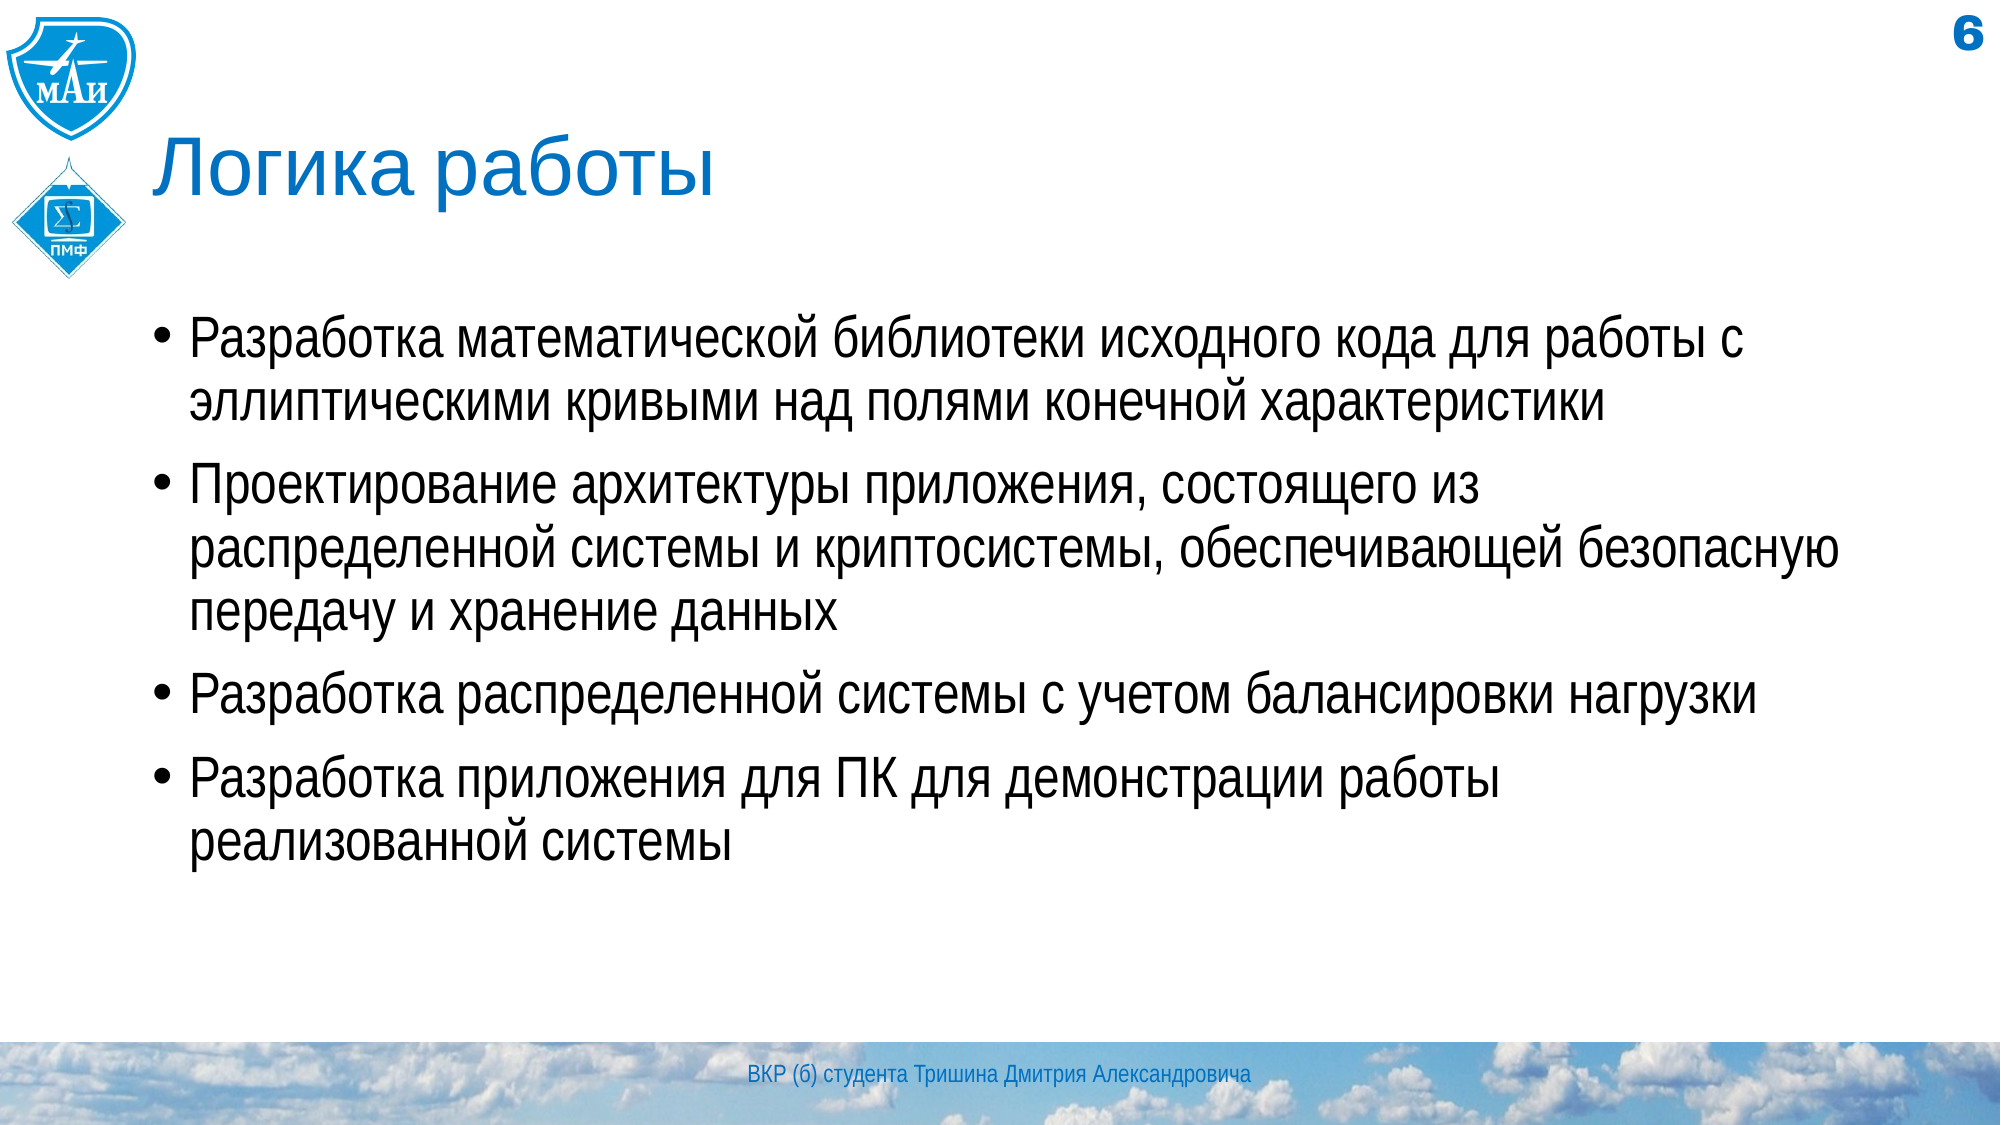

6
# Логика работы
Разработка математической библиотеки исходного кода для работы с эллиптическими кривыми над полями конечной характеристики
Проектирование архитектуры приложения, состоящего из распределенной системы и криптосистемы, обеспечивающей безопасную передачу и хранение данных
Разработка распределенной системы с учетом балансировки нагрузки
Разработка приложения для ПК для демонстрации работы реализованной системы

ВКР (б) студента Тришина Дмитрия Александровича